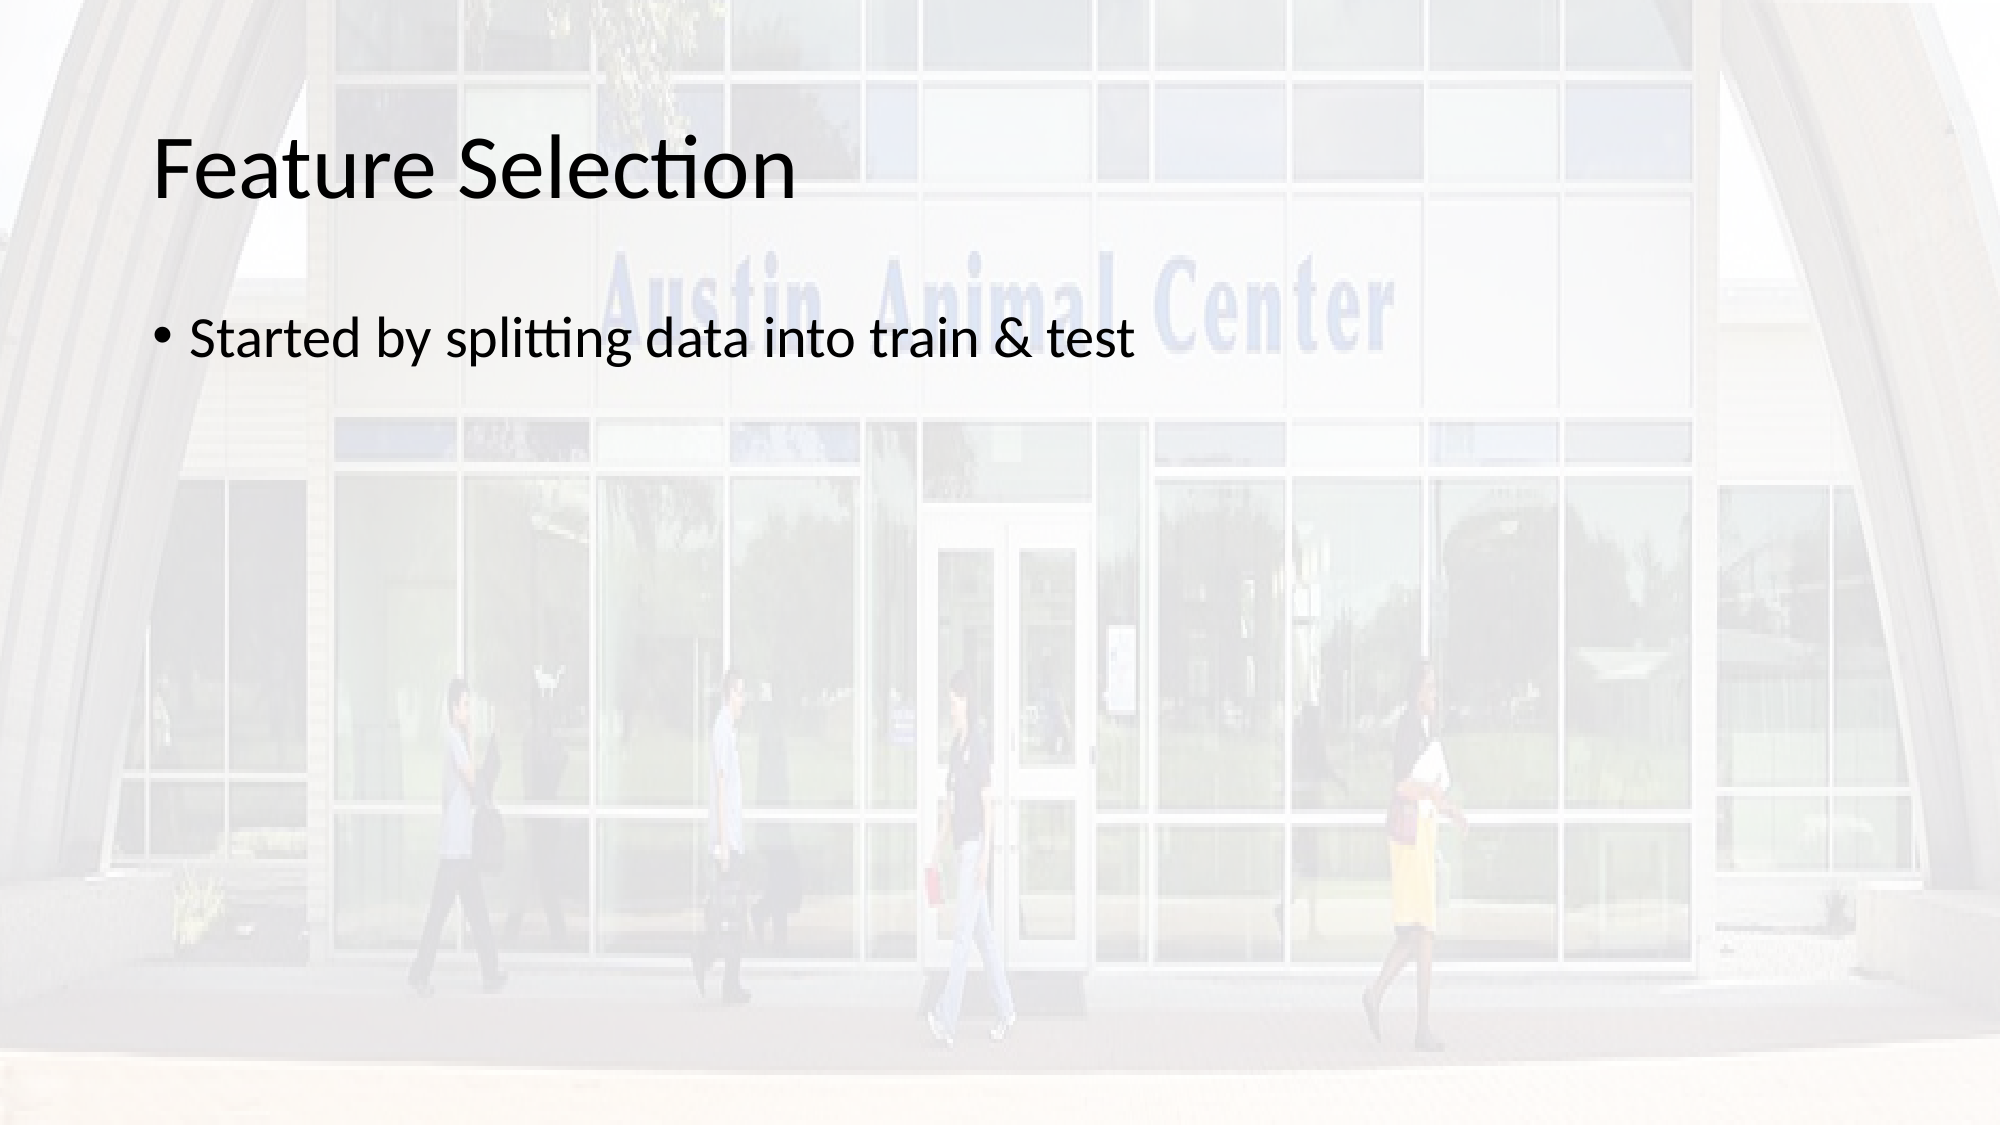

# Feature Selection
Started by splitting data into train & test